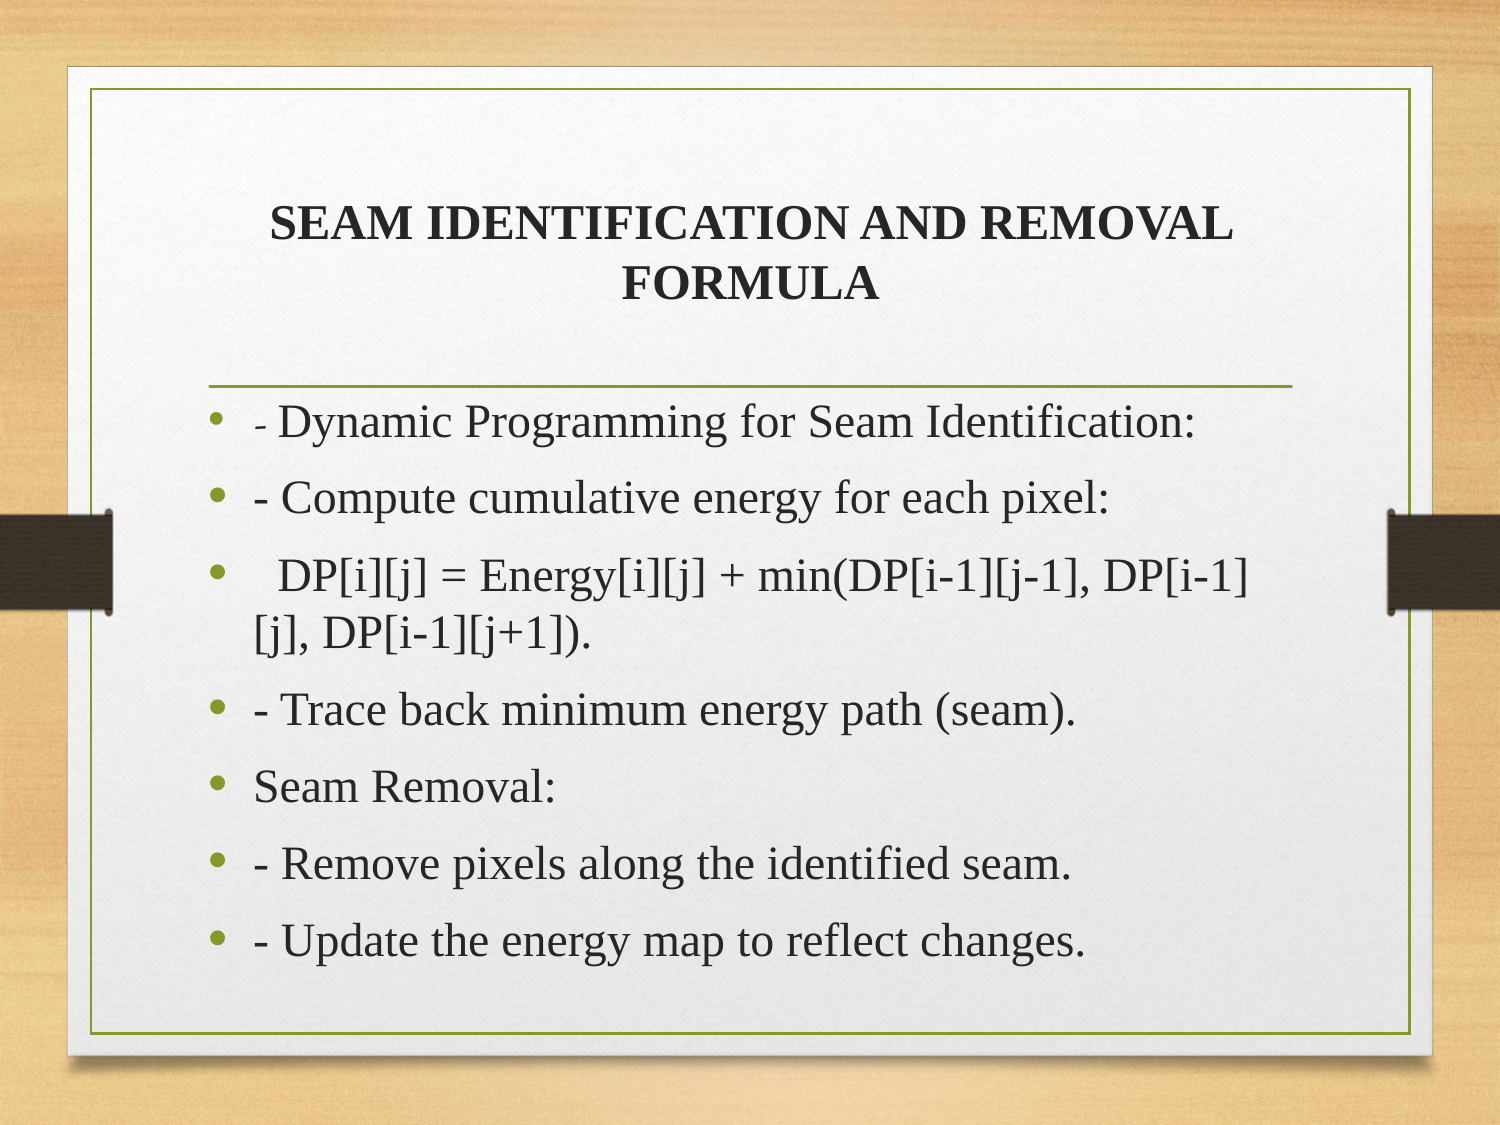

# SEAM IDENTIFICATION AND REMOVAL FORMULA
- Dynamic Programming for Seam Identification:
- Compute cumulative energy for each pixel:
  DP[i][j] = Energy[i][j] + min(DP[i-1][j-1], DP[i-1][j], DP[i-1][j+1]).
- Trace back minimum energy path (seam).
Seam Removal:
- Remove pixels along the identified seam.
- Update the energy map to reflect changes.